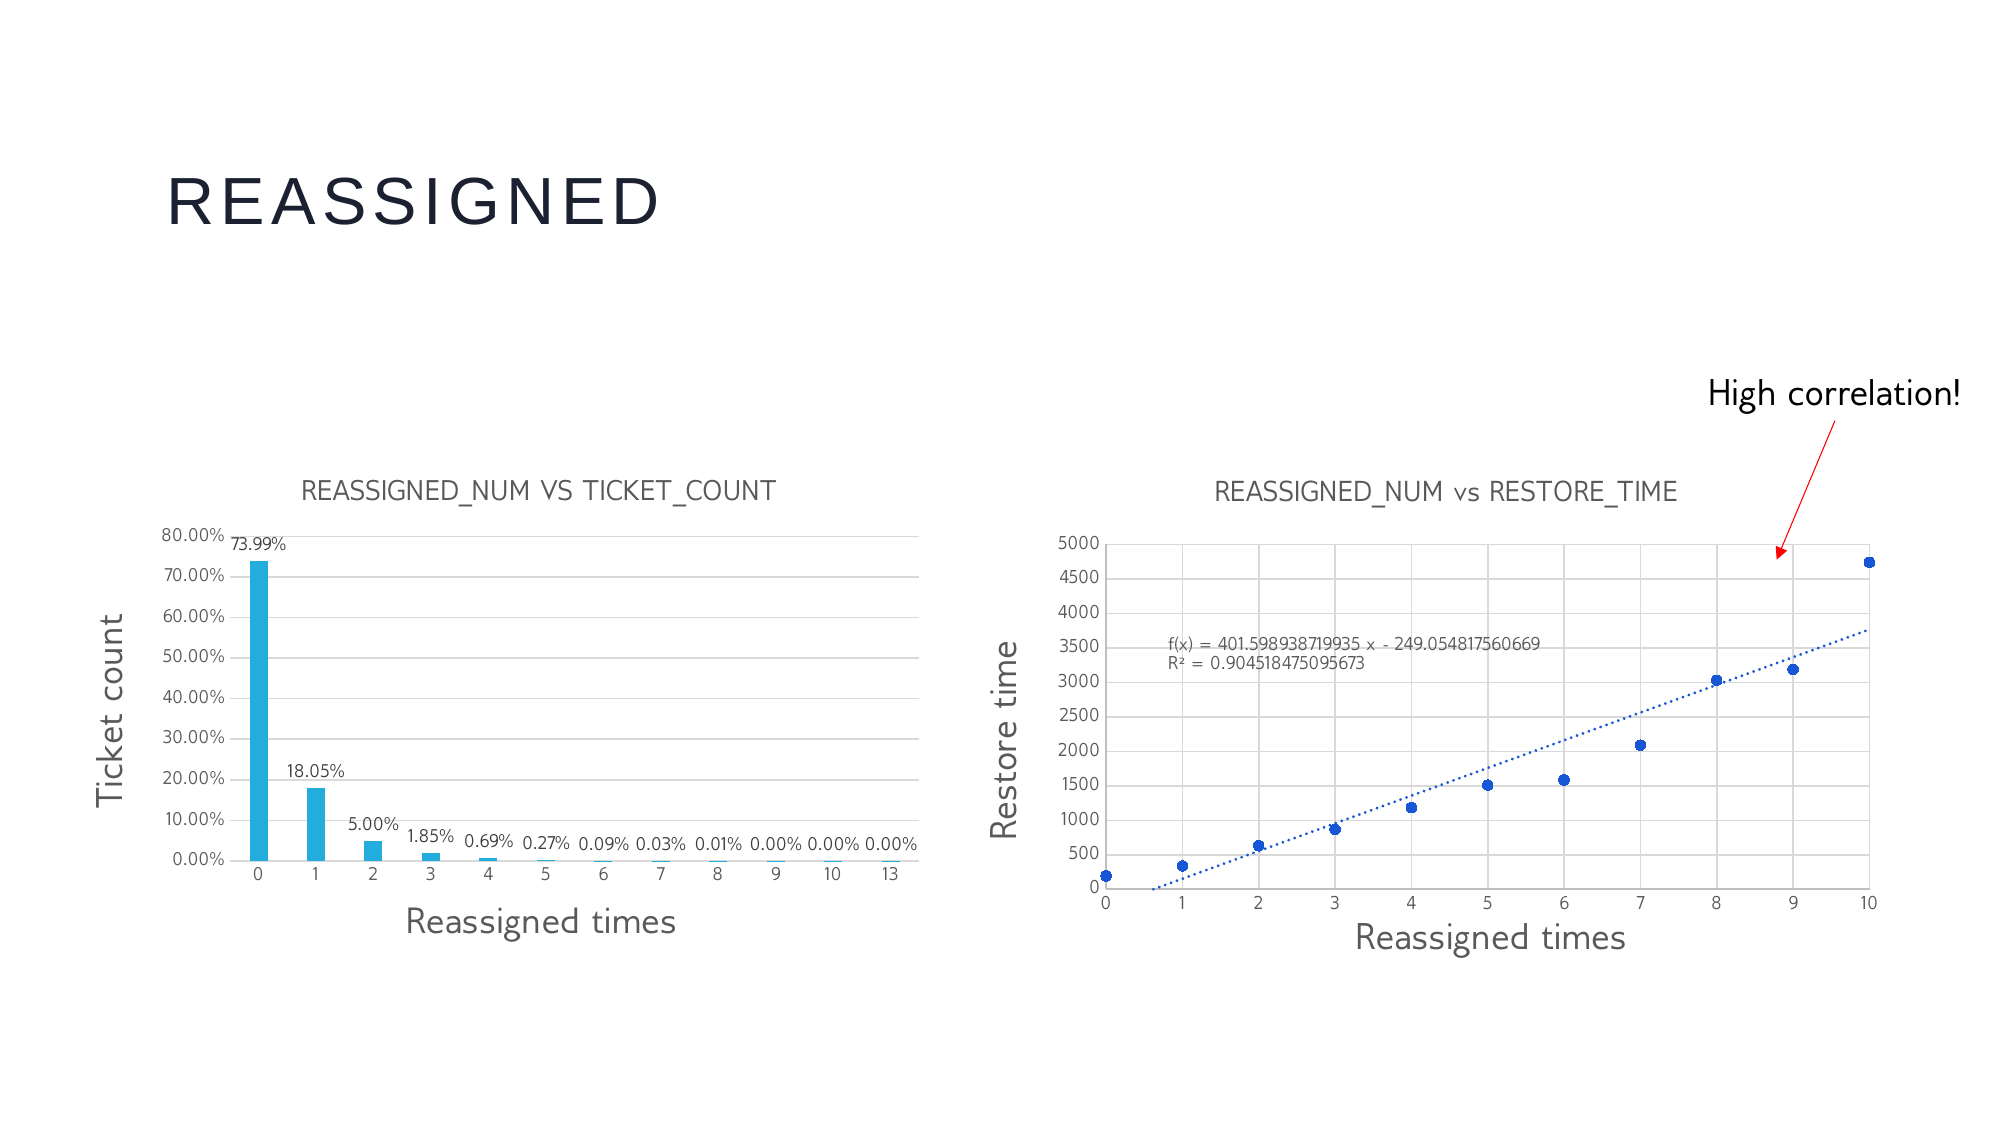

# Reassigned
High correlation!

### Chart: REASSIGNED_NUM VS TICKET_COUNT

| Category | Total |
|---|---|
| 0 | 0.7399474031992691 |
| 1 | 0.18052321842750643 |
| 2 | 0.0499980043372404 |
| 3 | 0.018524185215243315 |
| 4 | 0.006891688729827175 |
| 5 | 0.0026919273223971014 |
| 6 | 0.0009091352571522336 |
| 7 | 0.0003193060415363942 |
| 8 | 0.0001330441839734976 |
| 9 | 3.991325519204928e-05 |
| 10 | 1.773922452979968e-05 |
| 13 | 4.43480613244992e-06 |

### Chart: REASSIGNED_NUM vs RESTORE_TIME

| Category |  |
|---|---|